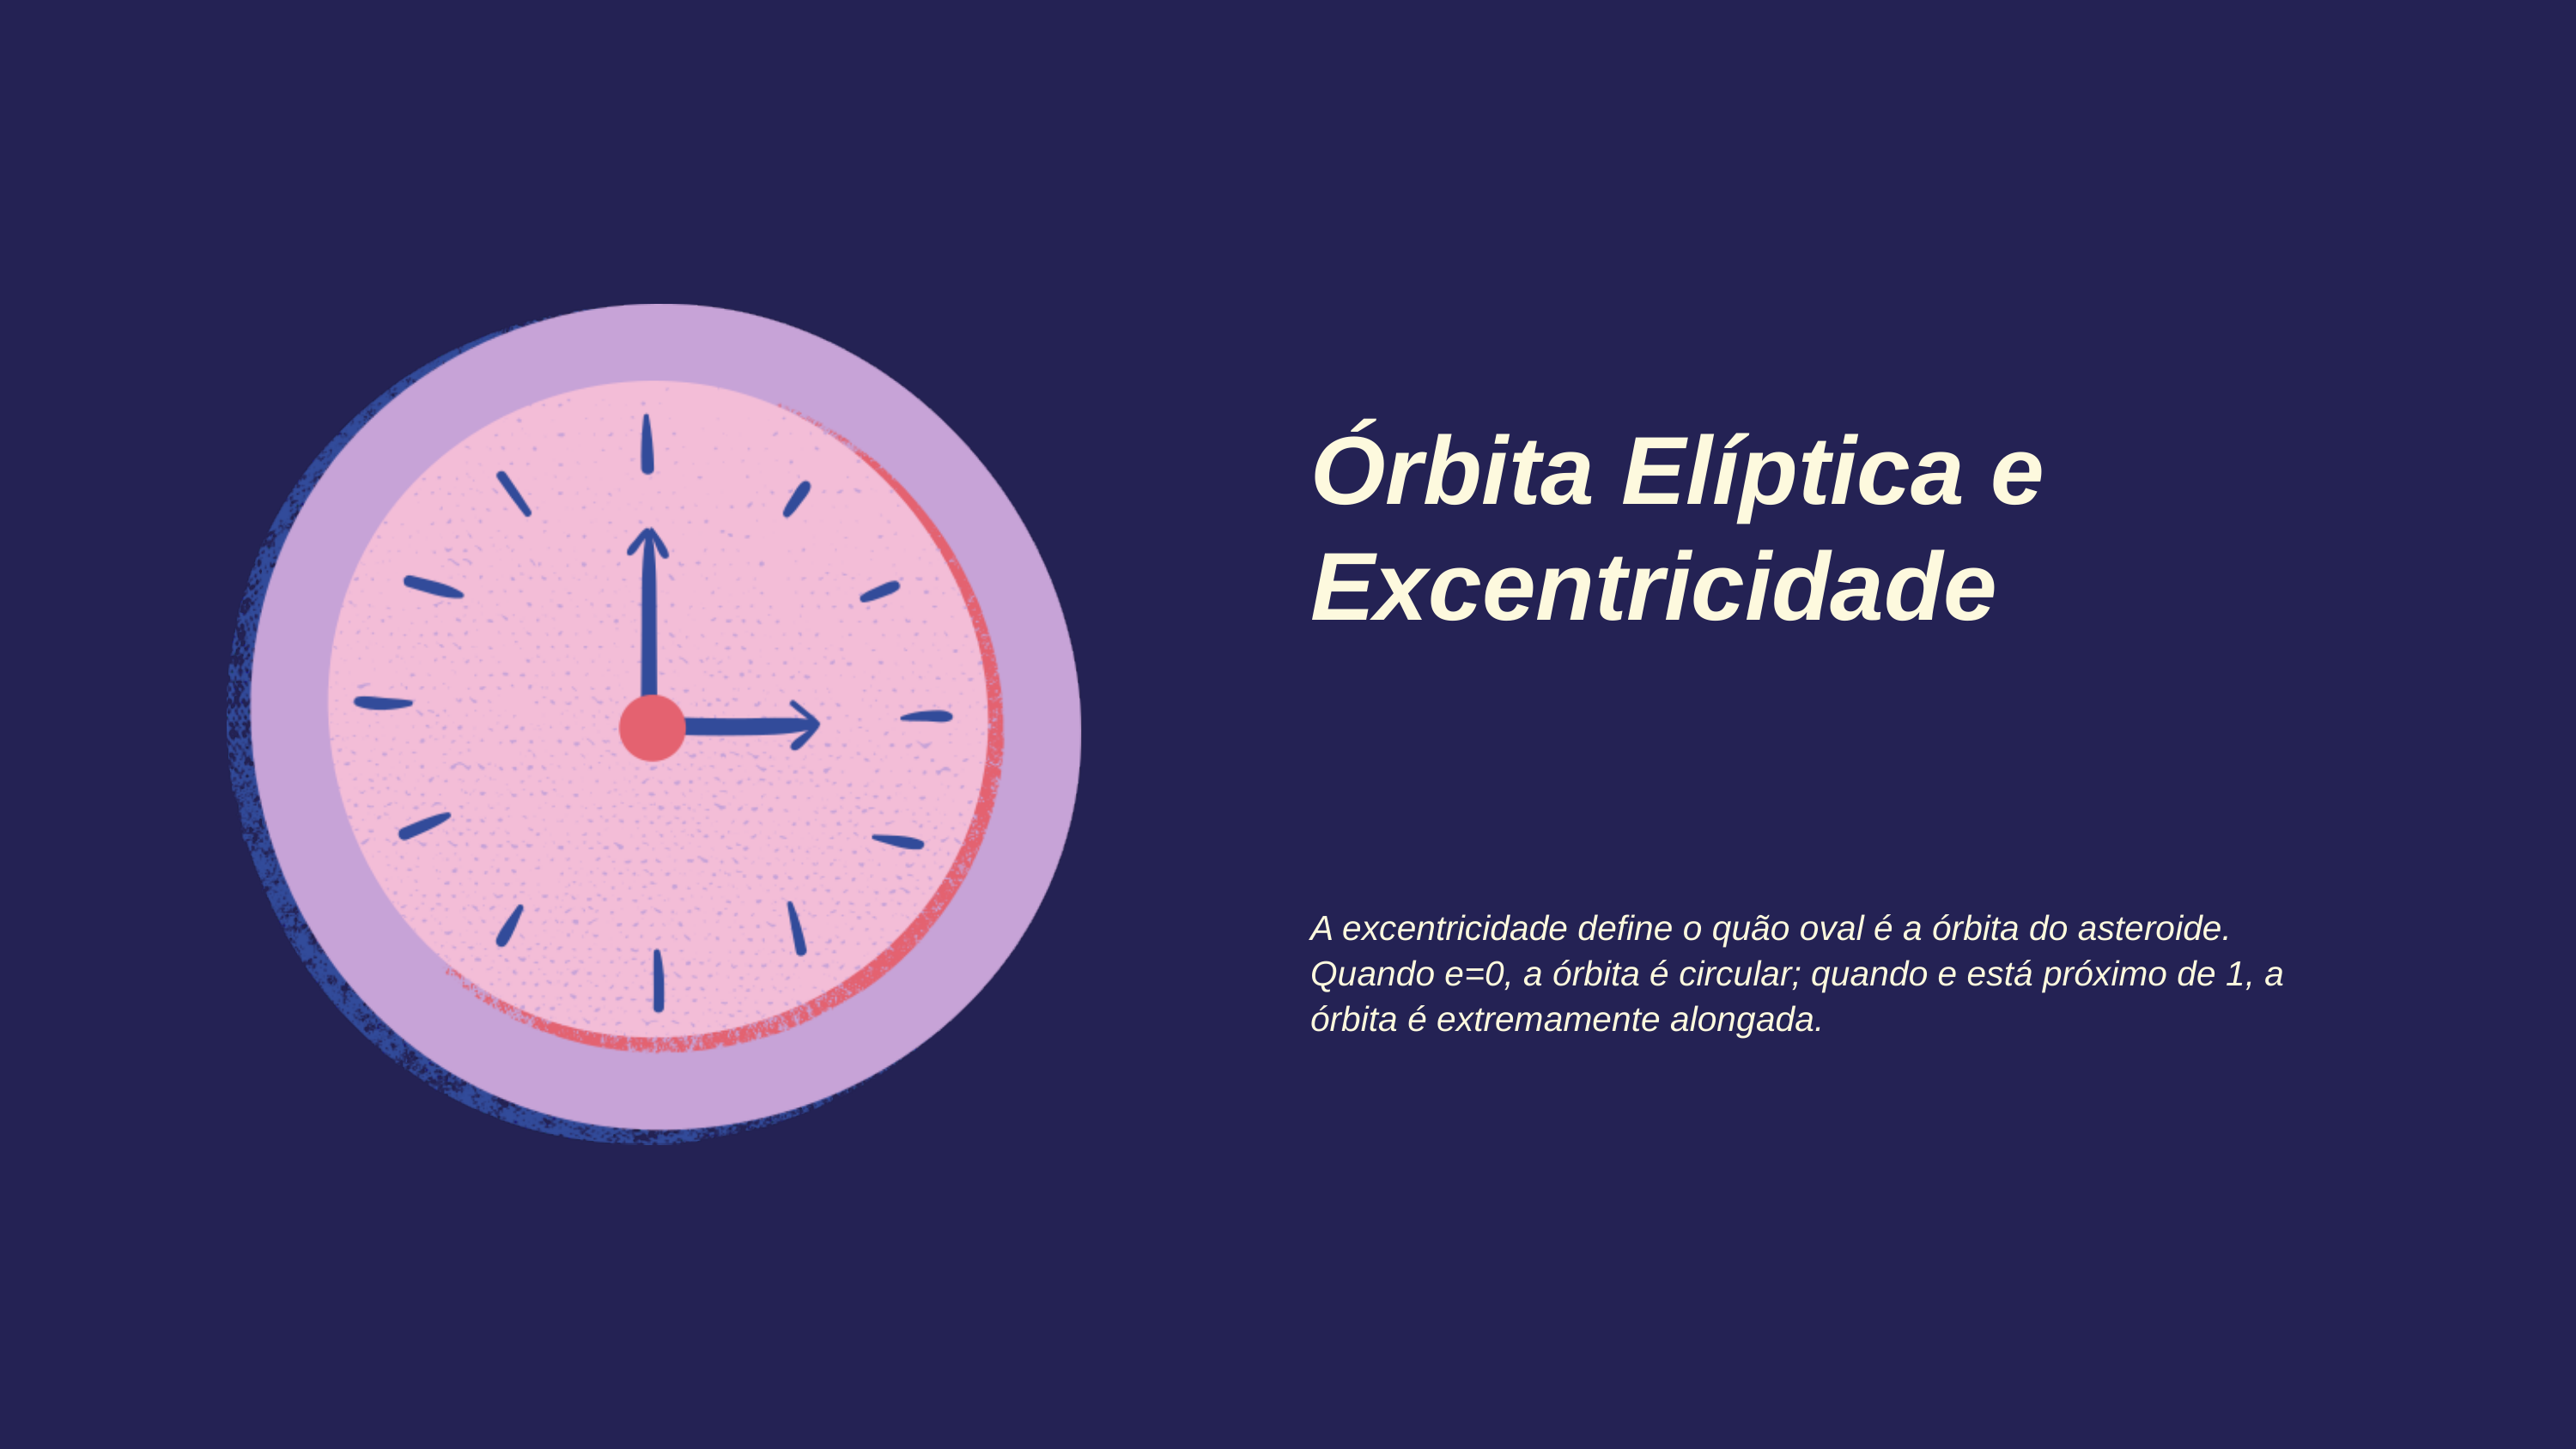

Órbita Elíptica e Excentricidade

A excentricidade define o quão oval é a órbita do asteroide. Quando e=0, a órbita é circular; quando e está próximo de 1, a órbita é extremamente alongada.